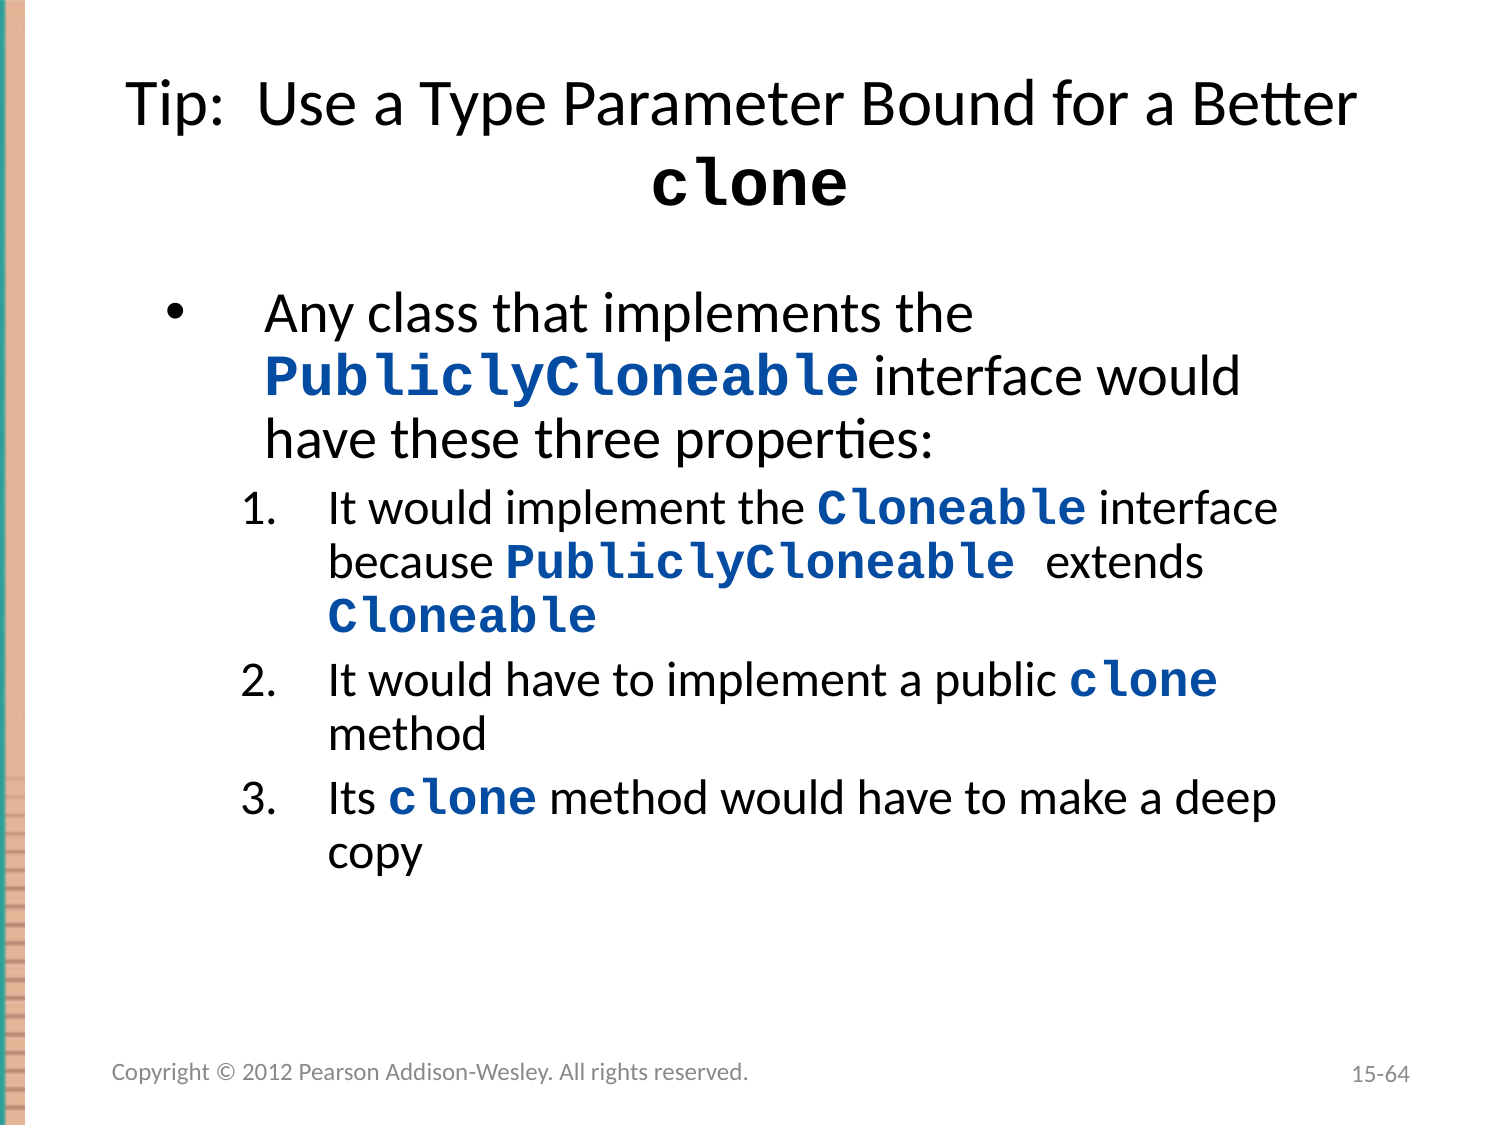

# Tip:  Use a Type Parameter Bound for a Better  clone
Any class that implements the PubliclyCloneable interface would have these three properties:
It would implement the Cloneable interface because PubliclyCloneable extends Cloneable
It would have to implement a public clone method
Its clone method would have to make a deep copy
Copyright © 2012 Pearson Addison-Wesley. All rights reserved.
15-64